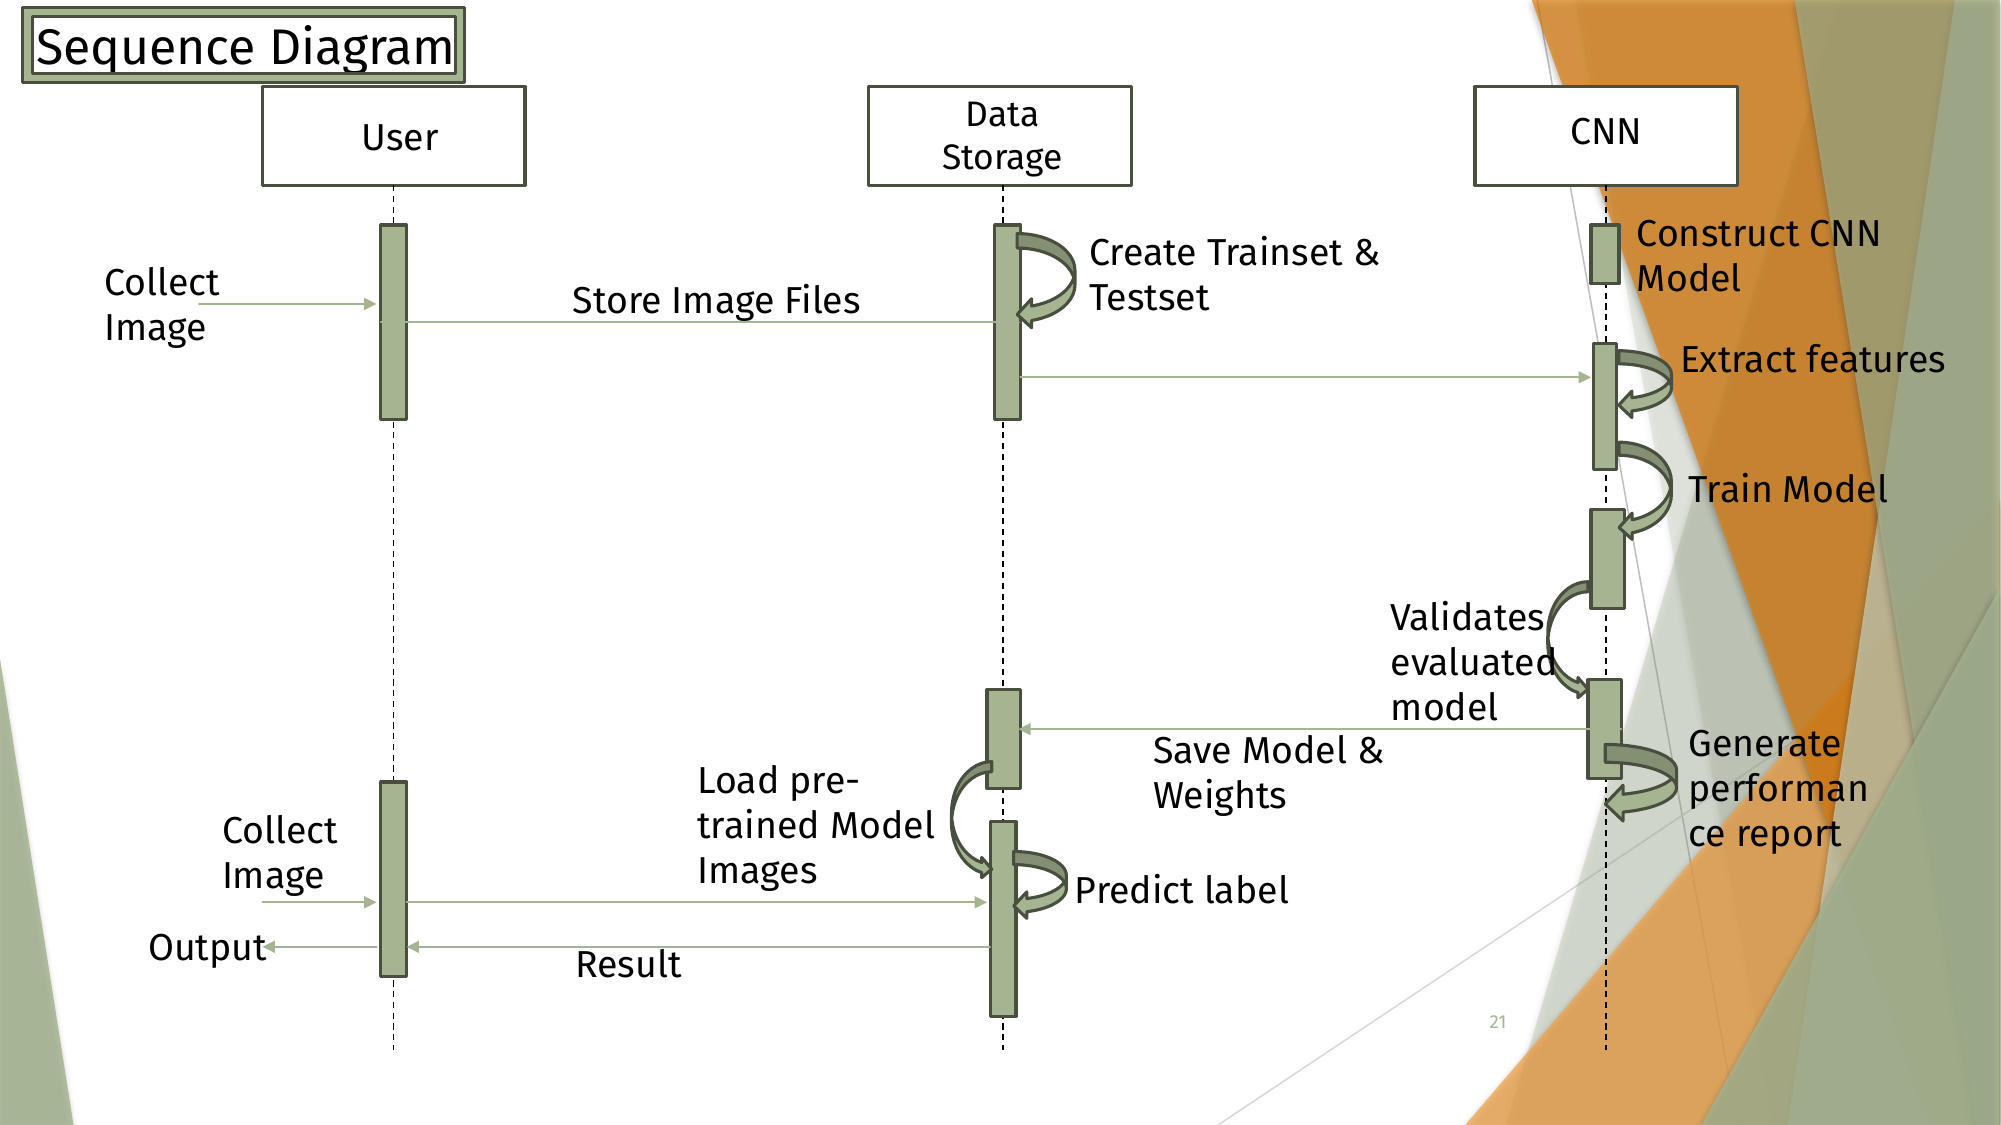

Sequence Diagram

Data Storage

CNN
User
Construct CNN Model
Create Trainset & Testset

Collect Image
Store Image Files
Extract features

Train Model

Validates evaluated model

Generate performance report
Save Model & Weights

Load pre-trained Model Images

Collect Image

Predict label
Output
Result
21